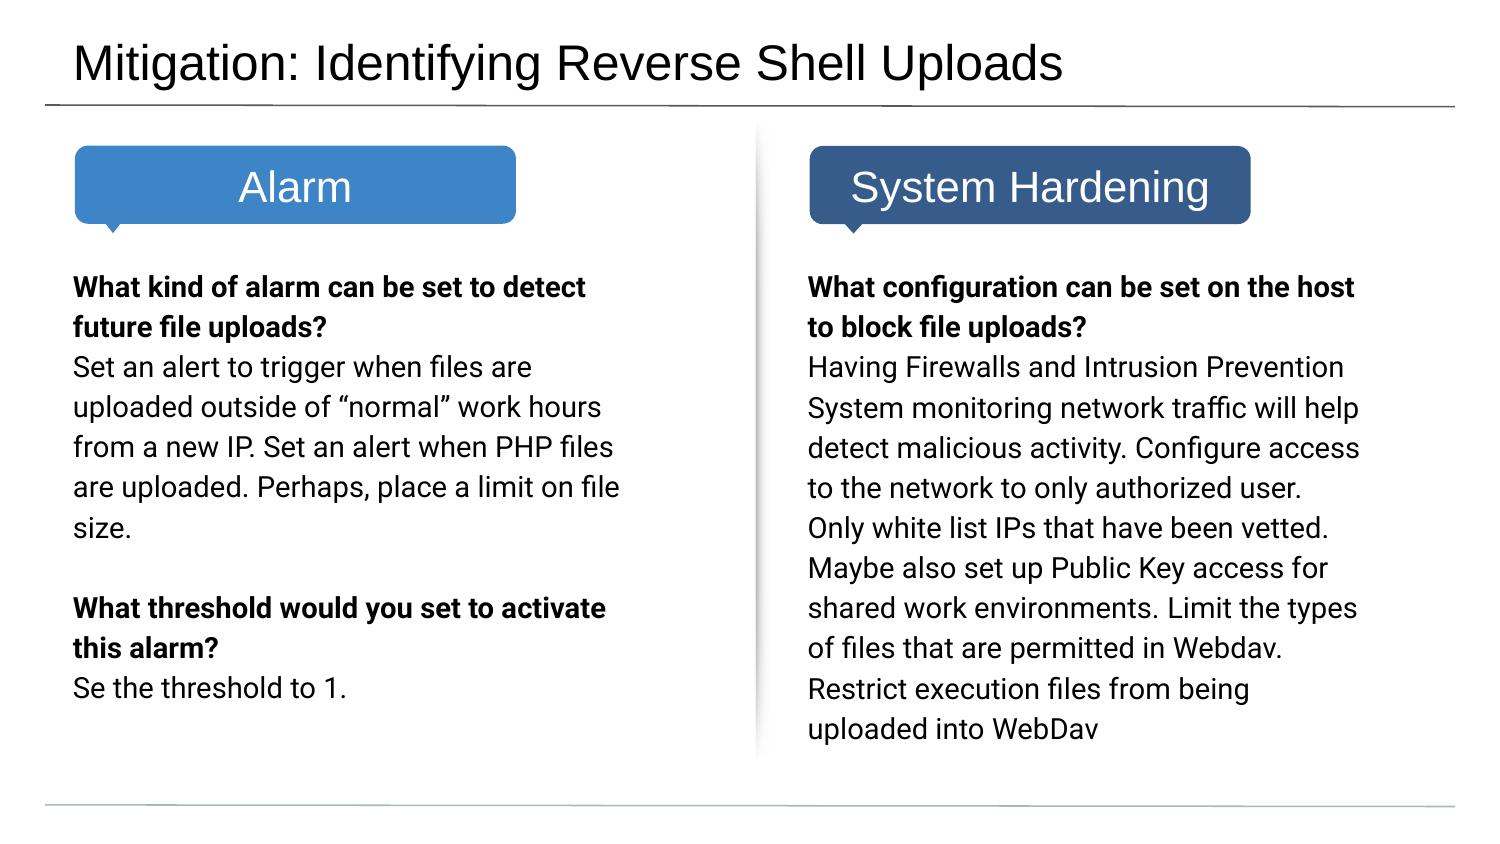

# Mitigation: Identifying Reverse Shell Uploads
What kind of alarm can be set to detect future file uploads?
Set an alert to trigger when files are uploaded outside of “normal” work hours from a new IP. Set an alert when PHP files are uploaded. Perhaps, place a limit on file size.

What threshold would you set to activate this alarm?
Se the threshold to 1.

What configuration can be set on the host to block file uploads?
Having Firewalls and Intrusion Prevention System monitoring network traffic will help detect malicious activity. Configure access to the network to only authorized user. Only white list IPs that have been vetted.
Maybe also set up Public Key access for shared work environments. Limit the types of files that are permitted in Webdav. Restrict execution files from being uploaded into WebDav